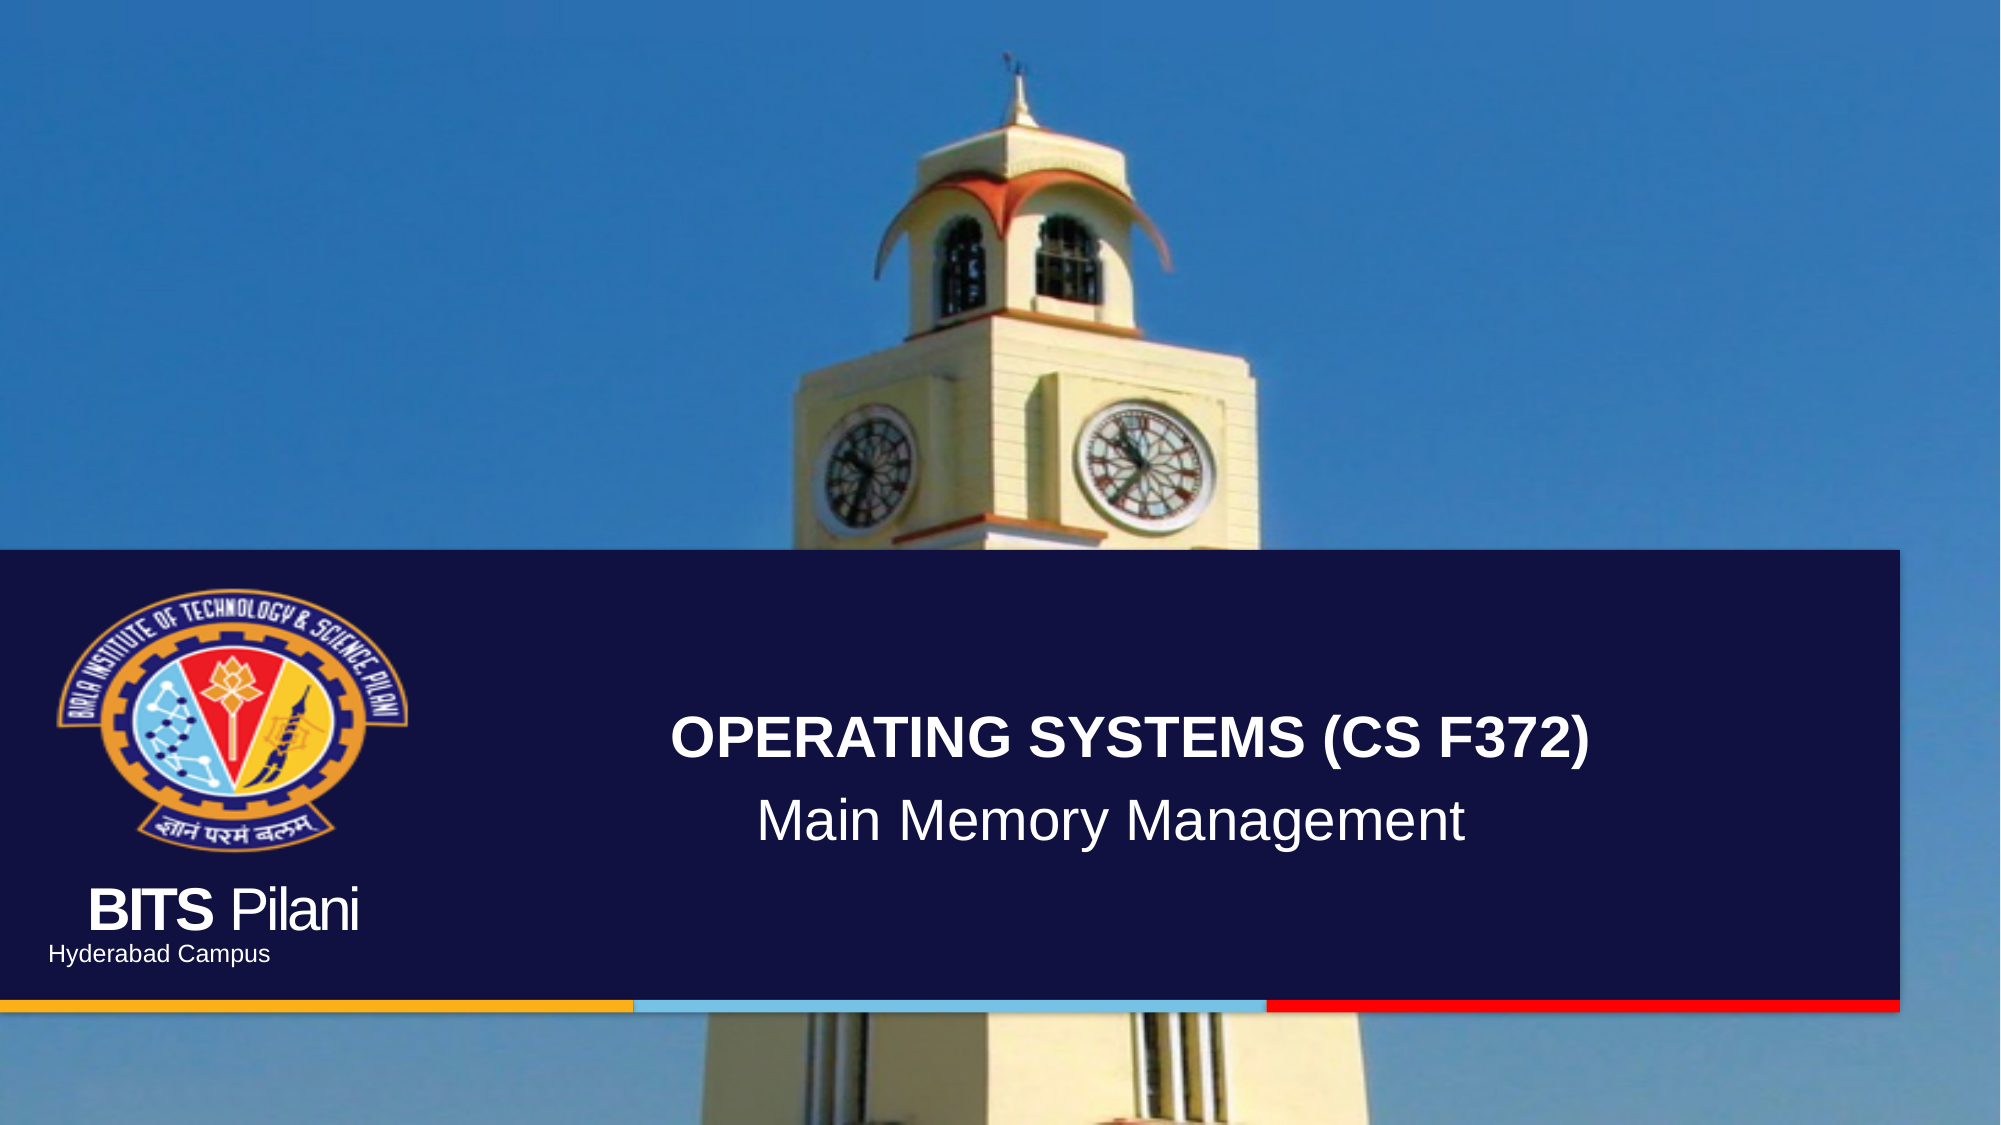

OPERATING SYSTEMS (CS F372)
Main Memory Management